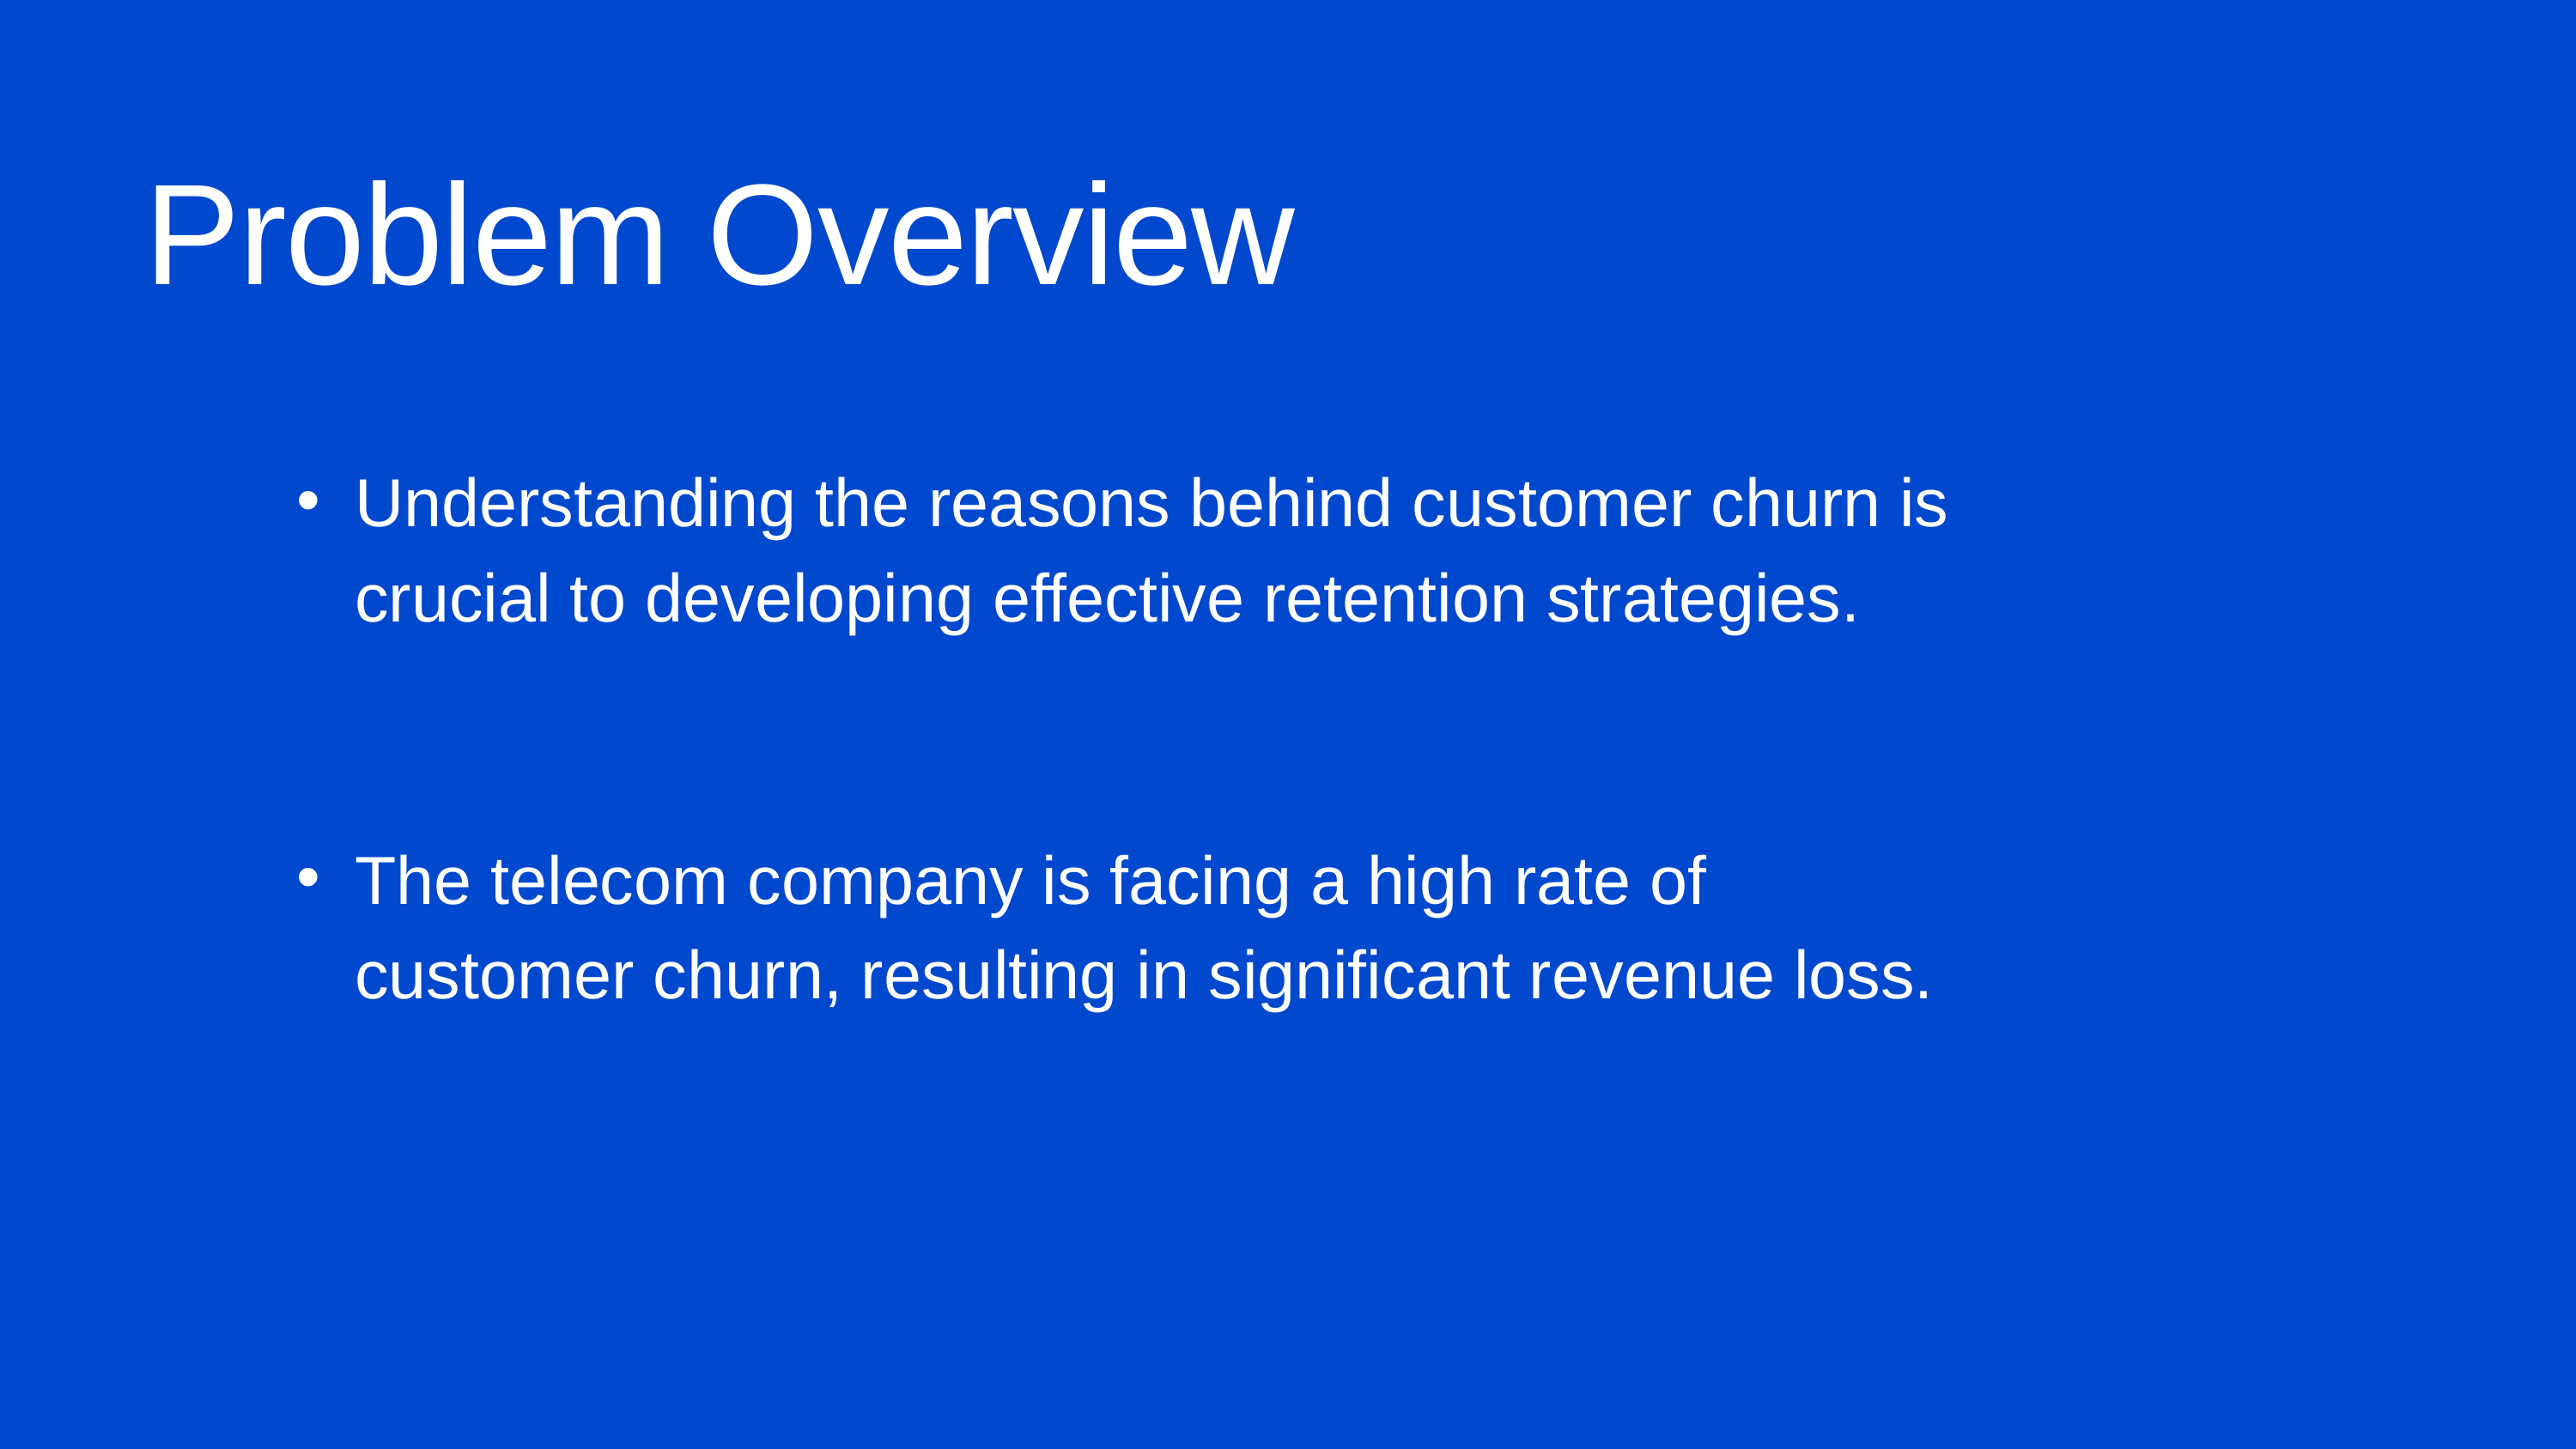

Problem Overview
Understanding the reasons behind customer churn is crucial to developing effective retention strategies.
The telecom company is facing a high rate of customer churn, resulting in significant revenue loss.